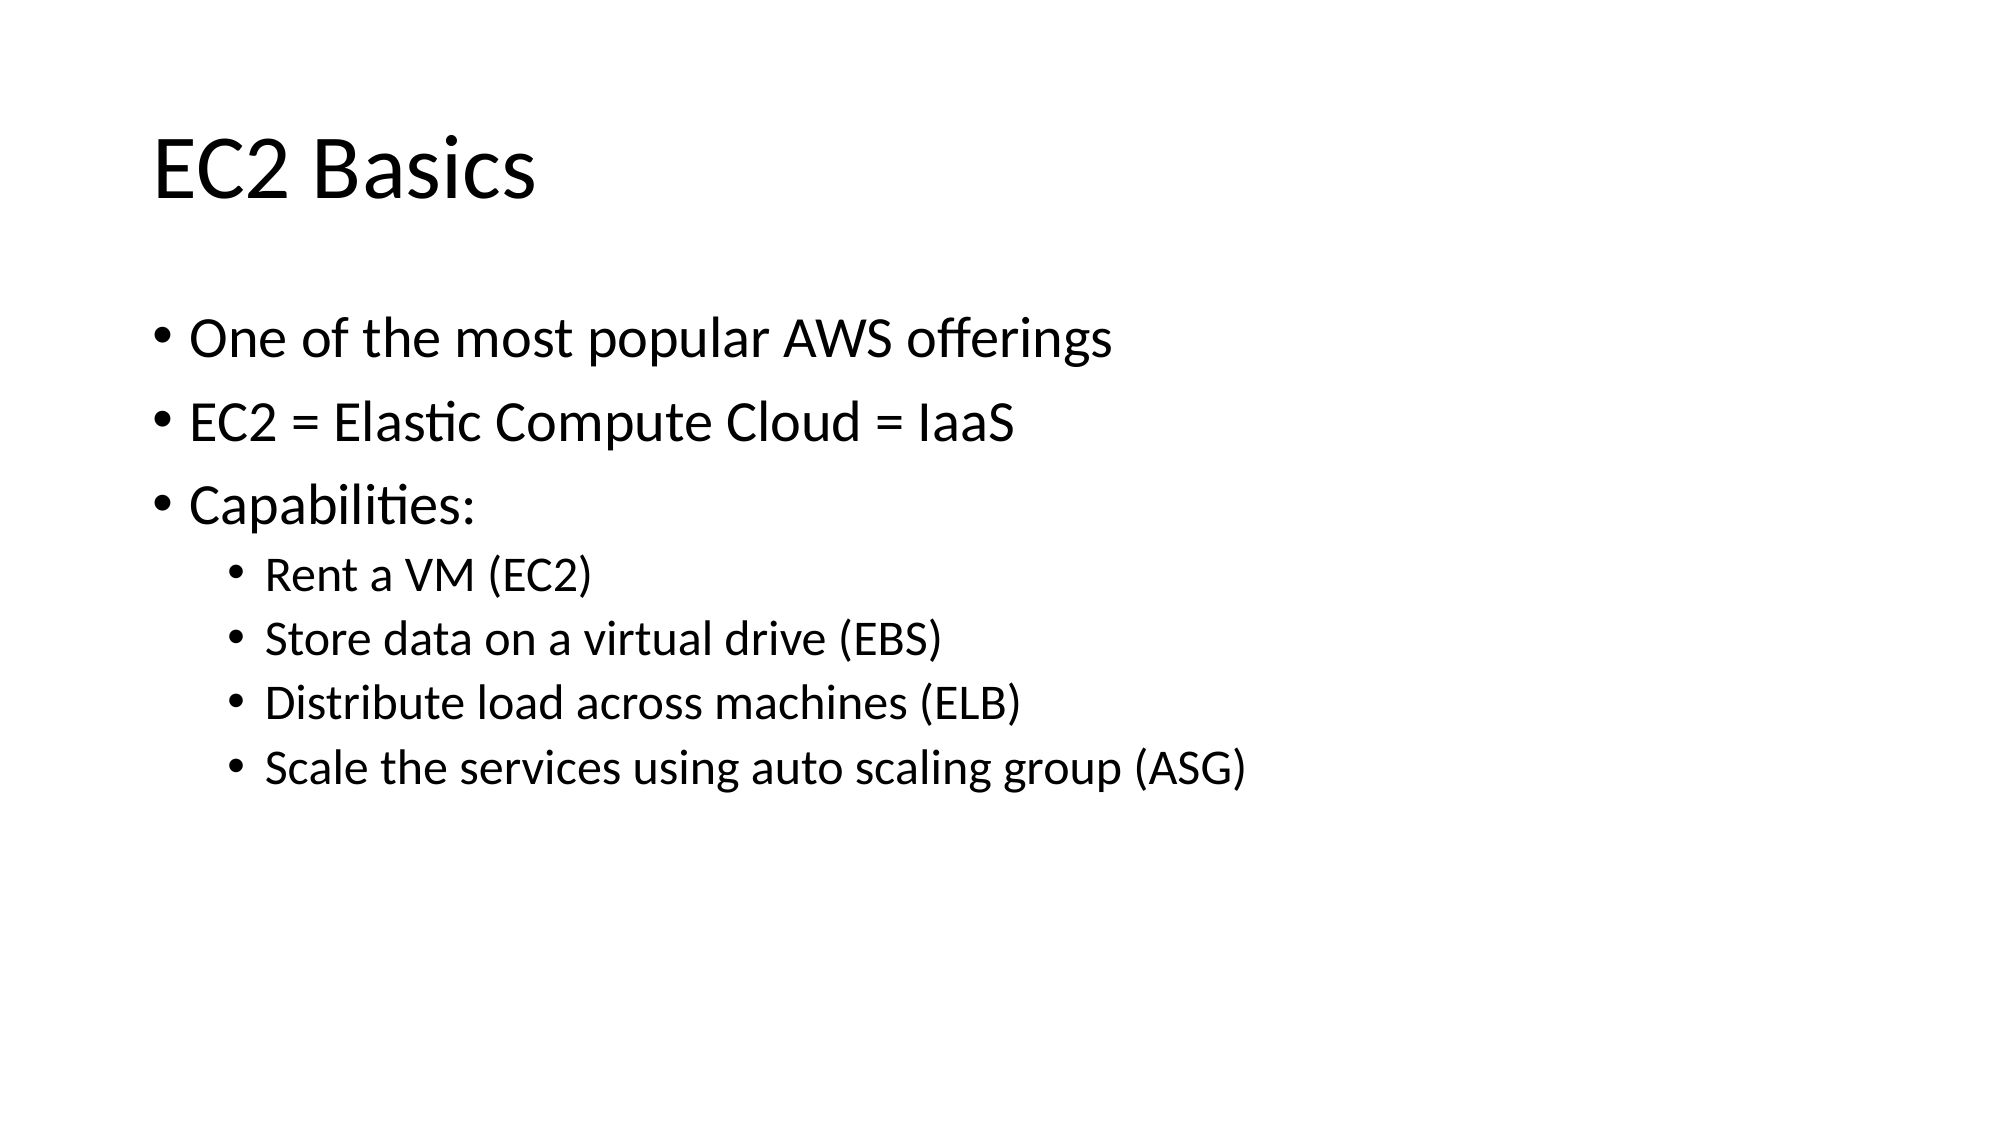

# EC2 Basics
One of the most popular AWS offerings
EC2 = Elastic Compute Cloud = IaaS
Capabilities:
Rent a VM (EC2)
Store data on a virtual drive (EBS)
Distribute load across machines (ELB)
Scale the services using auto scaling group (ASG)